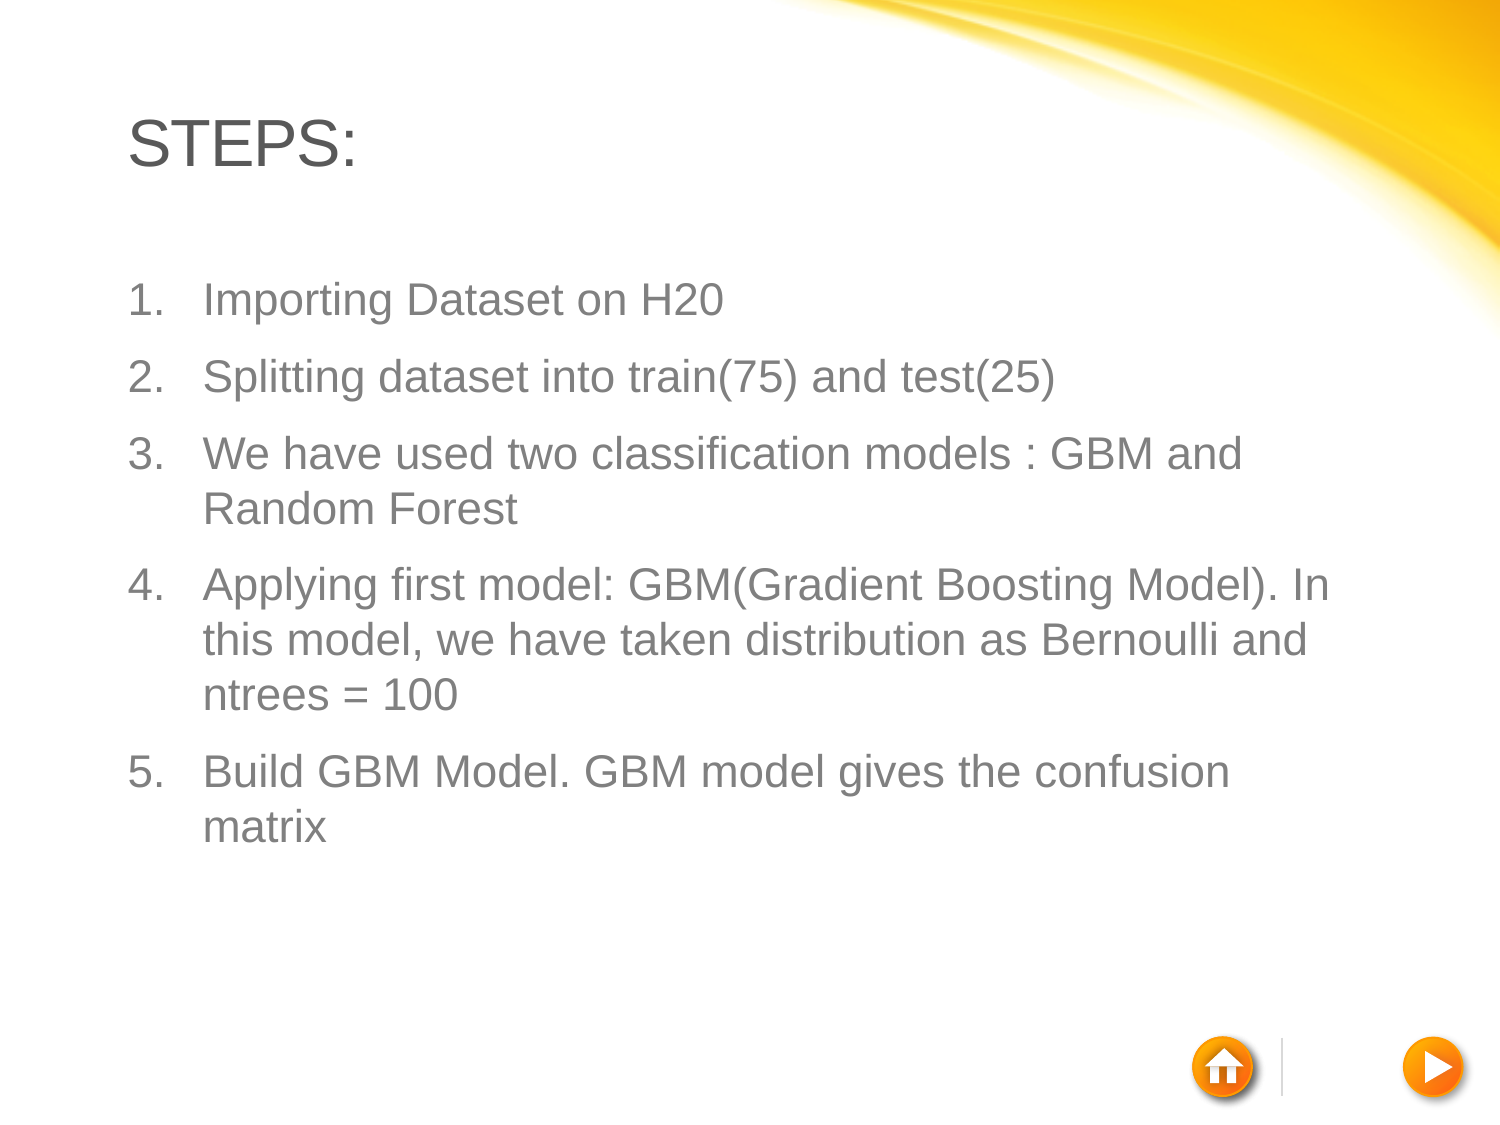

# STEPS:
Importing Dataset on H20
Splitting dataset into train(75) and test(25)
We have used two classification models : GBM and Random Forest
Applying first model: GBM(Gradient Boosting Model). In this model, we have taken distribution as Bernoulli and ntrees = 100
Build GBM Model. GBM model gives the confusion matrix